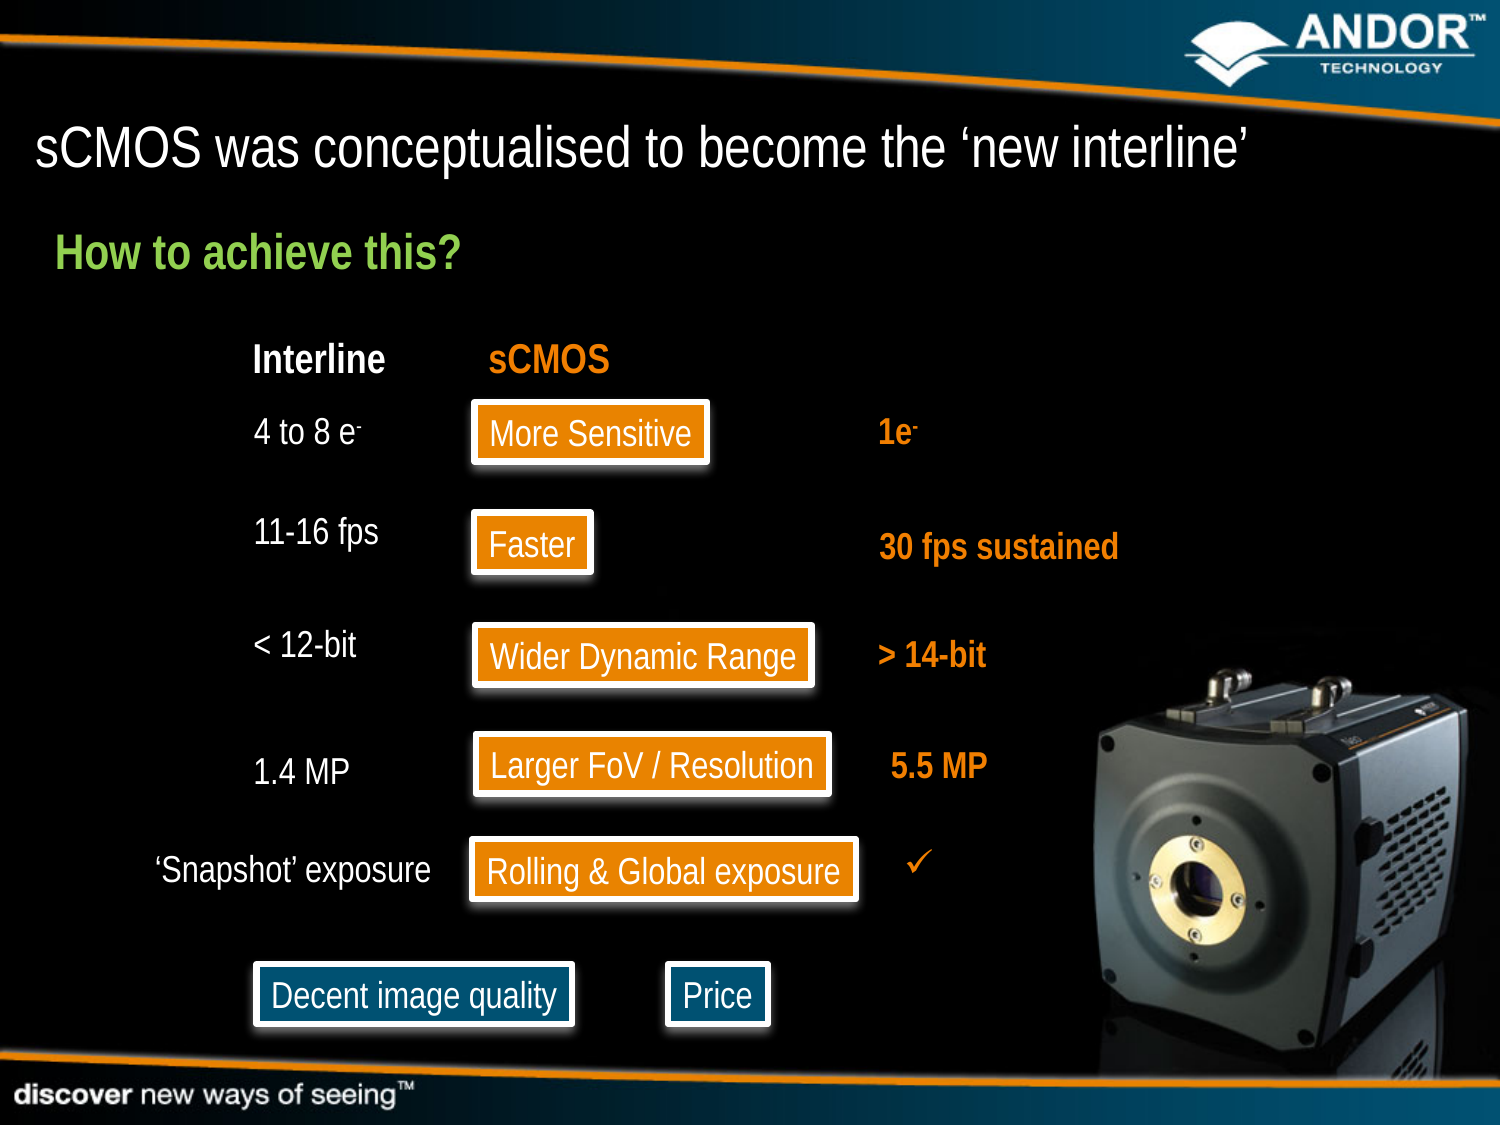

sCMOS was conceptualised to become the ‘new interline’
How to achieve this?
Interline
4 to 8 e-
11-16 fps
< 12-bit
1.4 MP
‘Snapshot’ exposure
sCMOS
1e-
More Sensitive
Faster
30 fps sustained
> 14-bit
Wider Dynamic Range
Larger FoV / Resolution
5.5 MP
Rolling & Global exposure

Decent image quality
Price